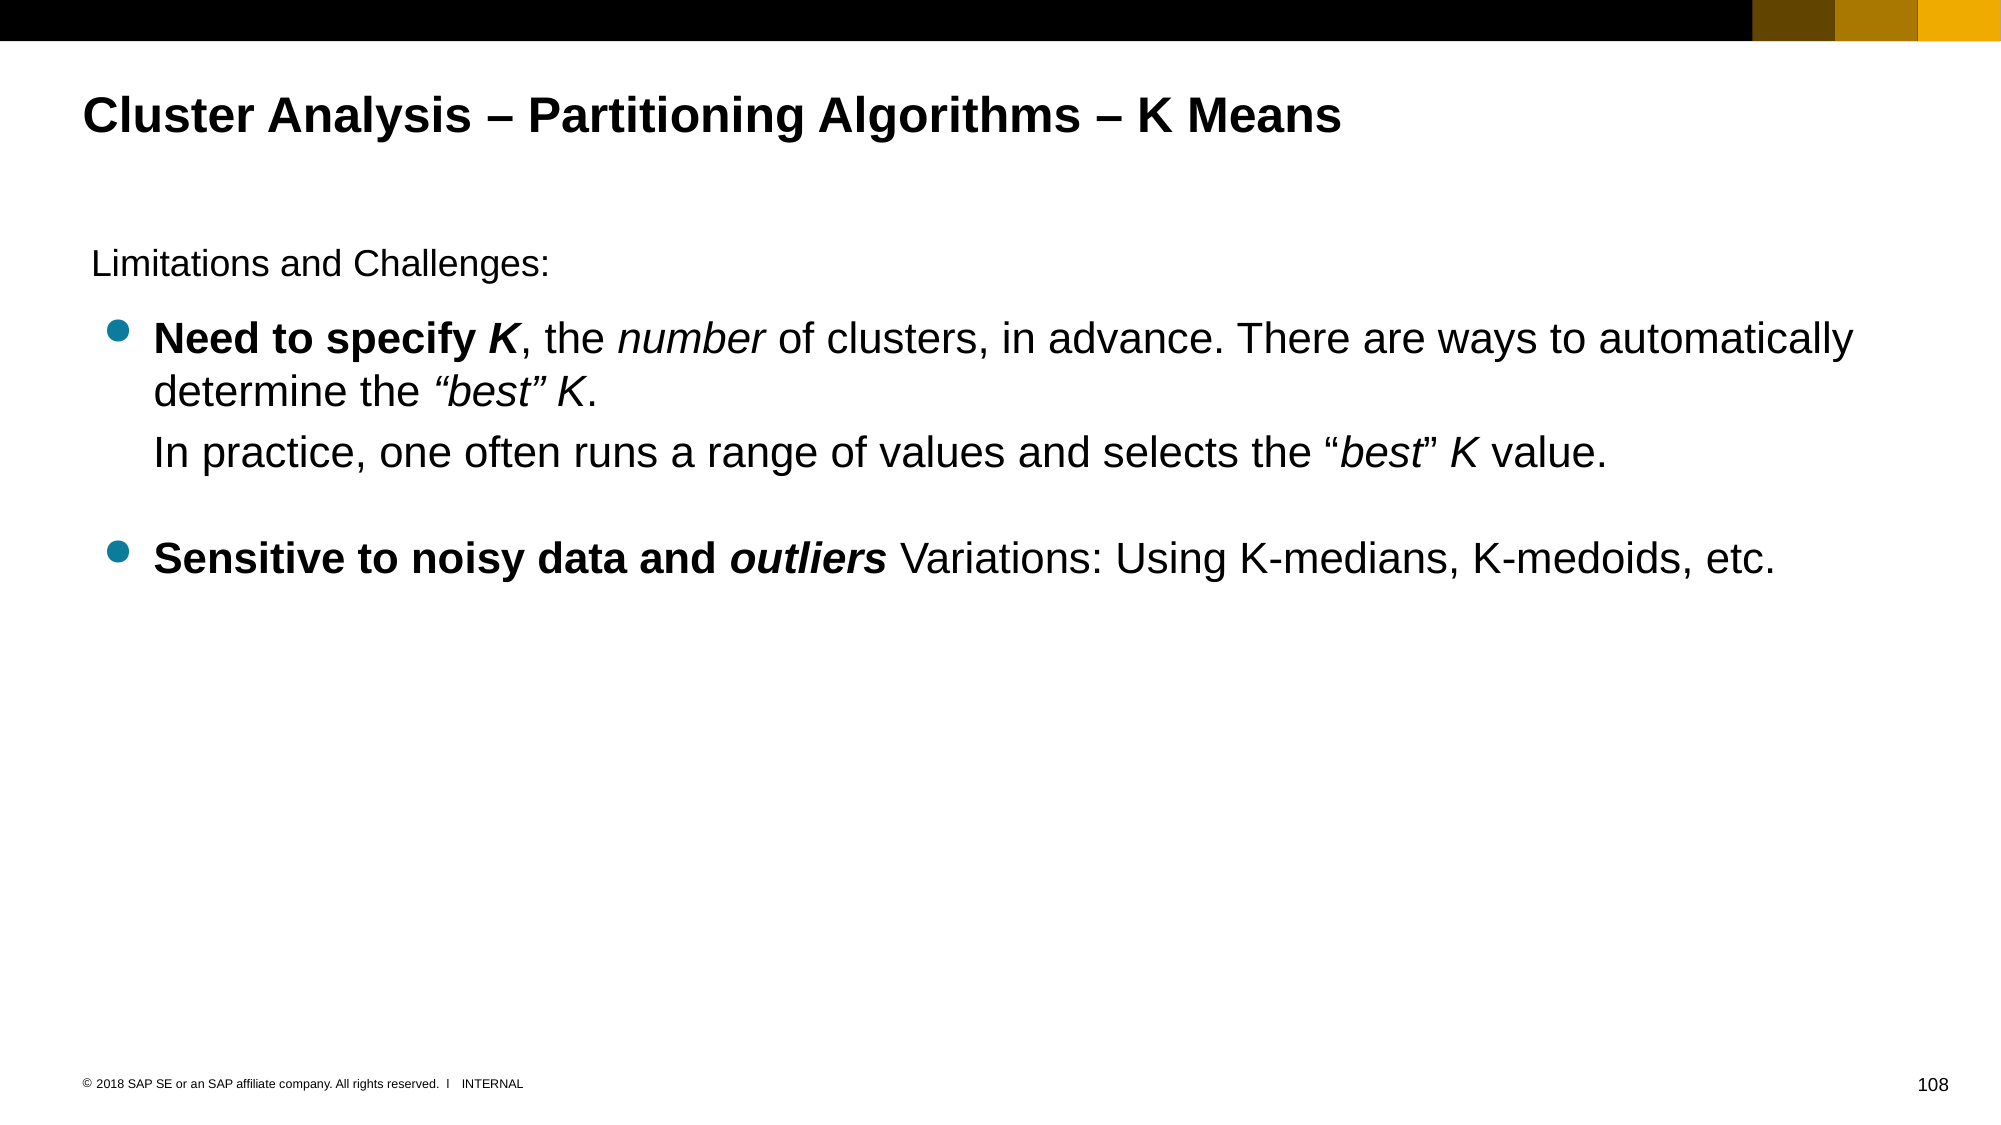

# Cluster Analysis – Partitioning Algorithms – K Means
Limitations and Challenges:
Need to specify K, the number of clusters, in advance. There are ways to automatically determine the “best” K.
     In practice, one often runs a range of values and selects the “best” K value.

Sensitive to noisy data and outliers Variations: Using K-medians, K-medoids, etc.